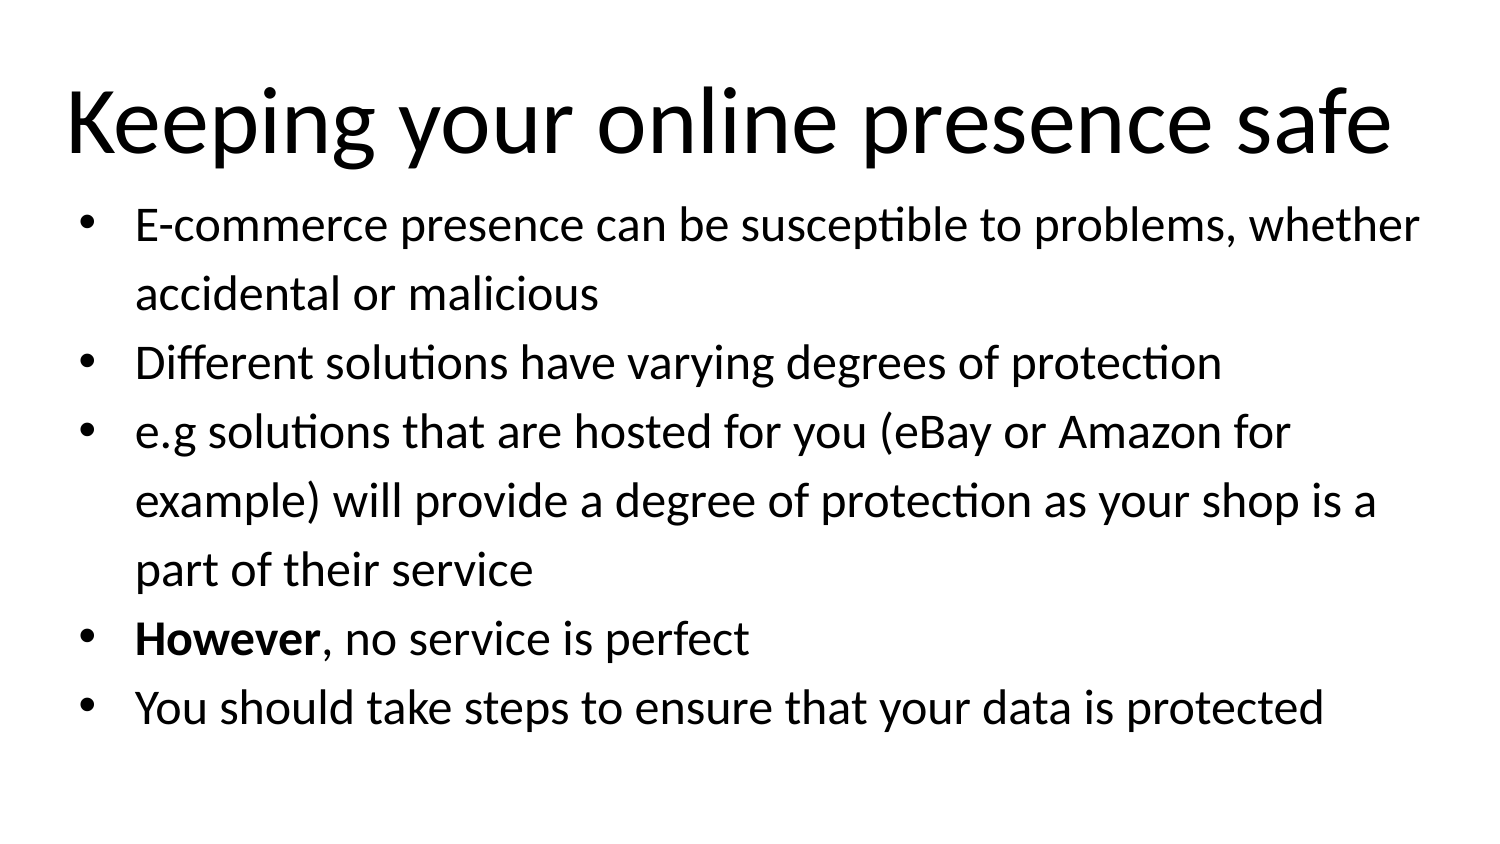

Keeping your online presence safe
E-commerce presence can be susceptible to problems, whether accidental or malicious
Different solutions have varying degrees of protection
e.g solutions that are hosted for you (eBay or Amazon for example) will provide a degree of protection as your shop is a part of their service
However, no service is perfect
You should take steps to ensure that your data is protected